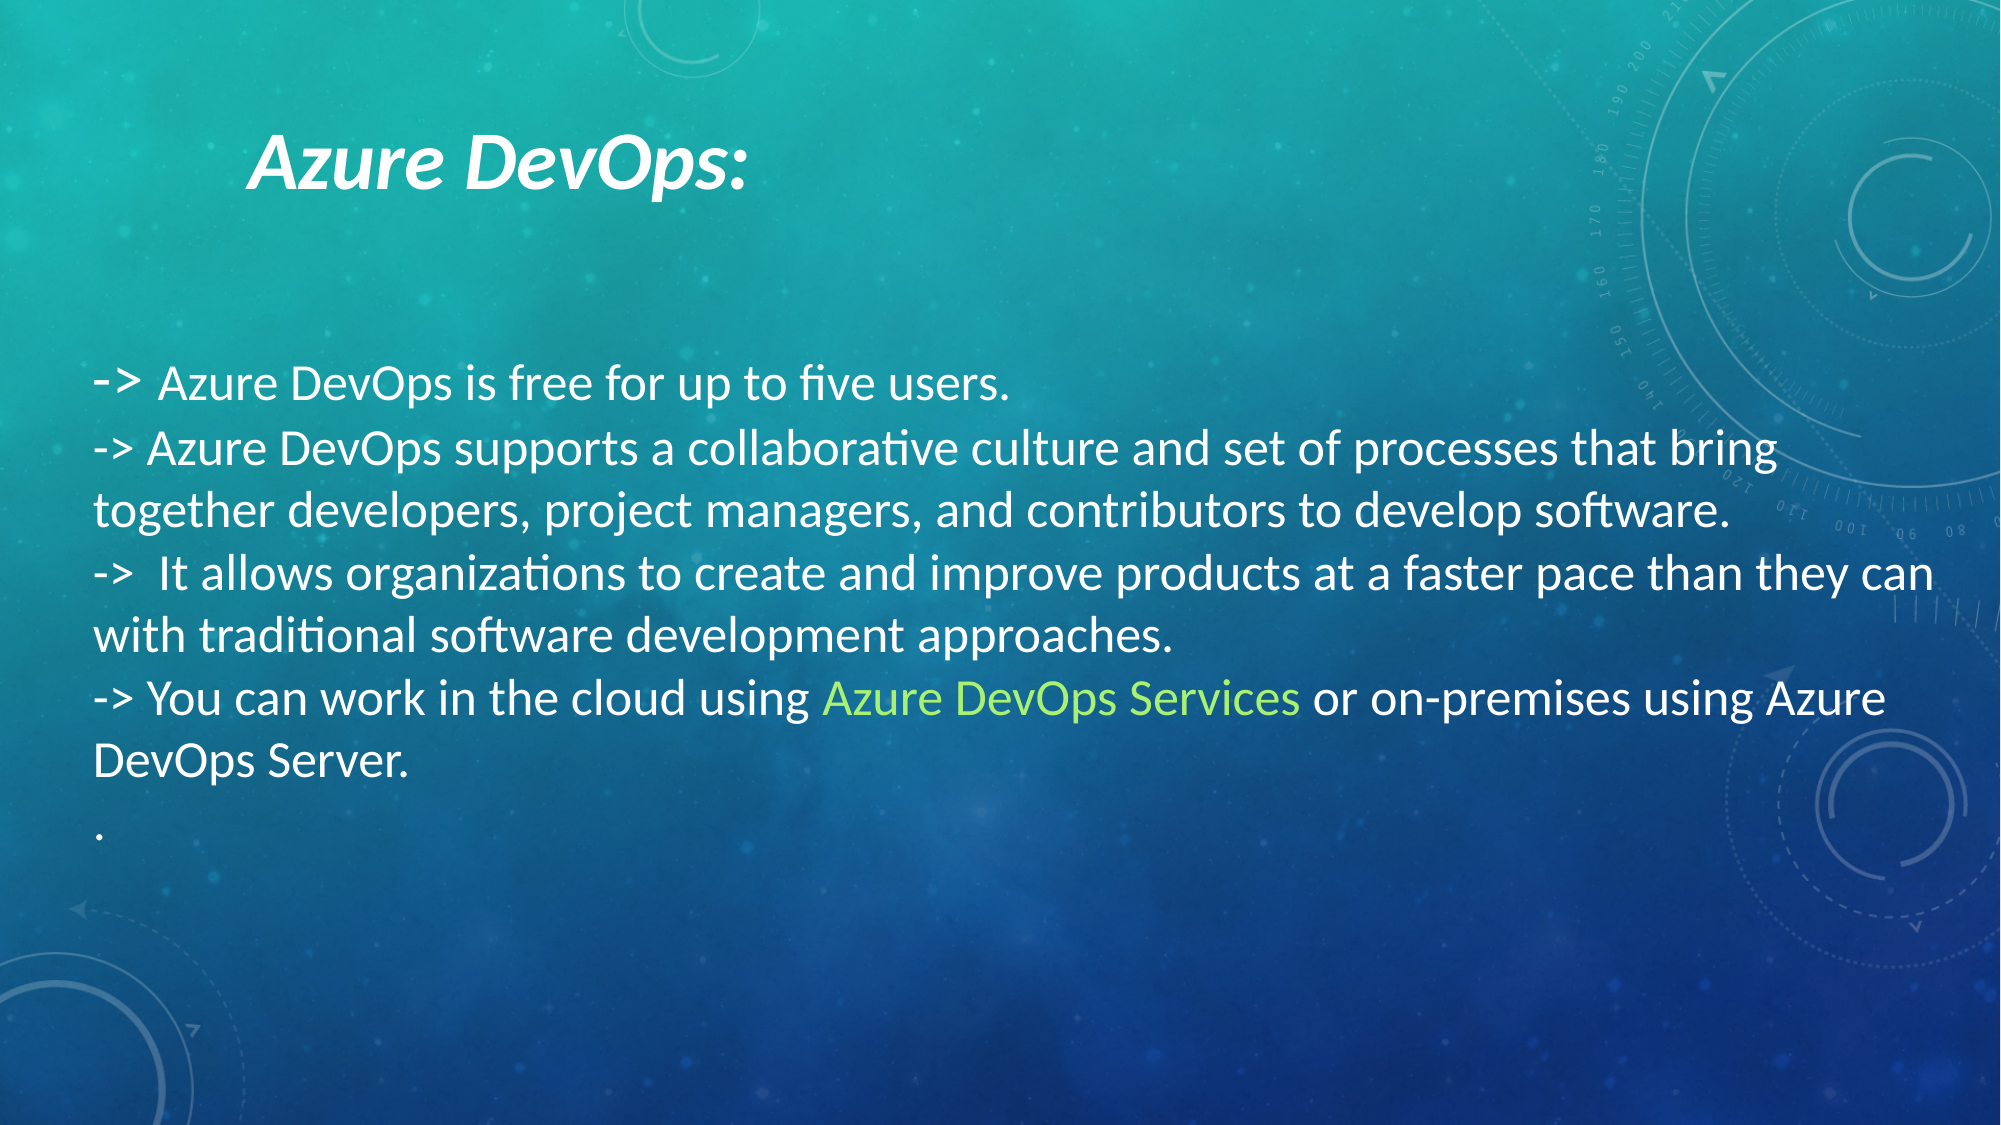

Azure DevOps:
# -> Azure DevOps is free for up to five users. -> Azure DevOps supports a collaborative culture and set of processes that bring together developers, project managers, and contributors to develop software. ->  It allows organizations to create and improve products at a faster pace than they can with traditional software development approaches. -> You can work in the cloud using Azure DevOps Services or on-premises using Azure DevOps Server. .